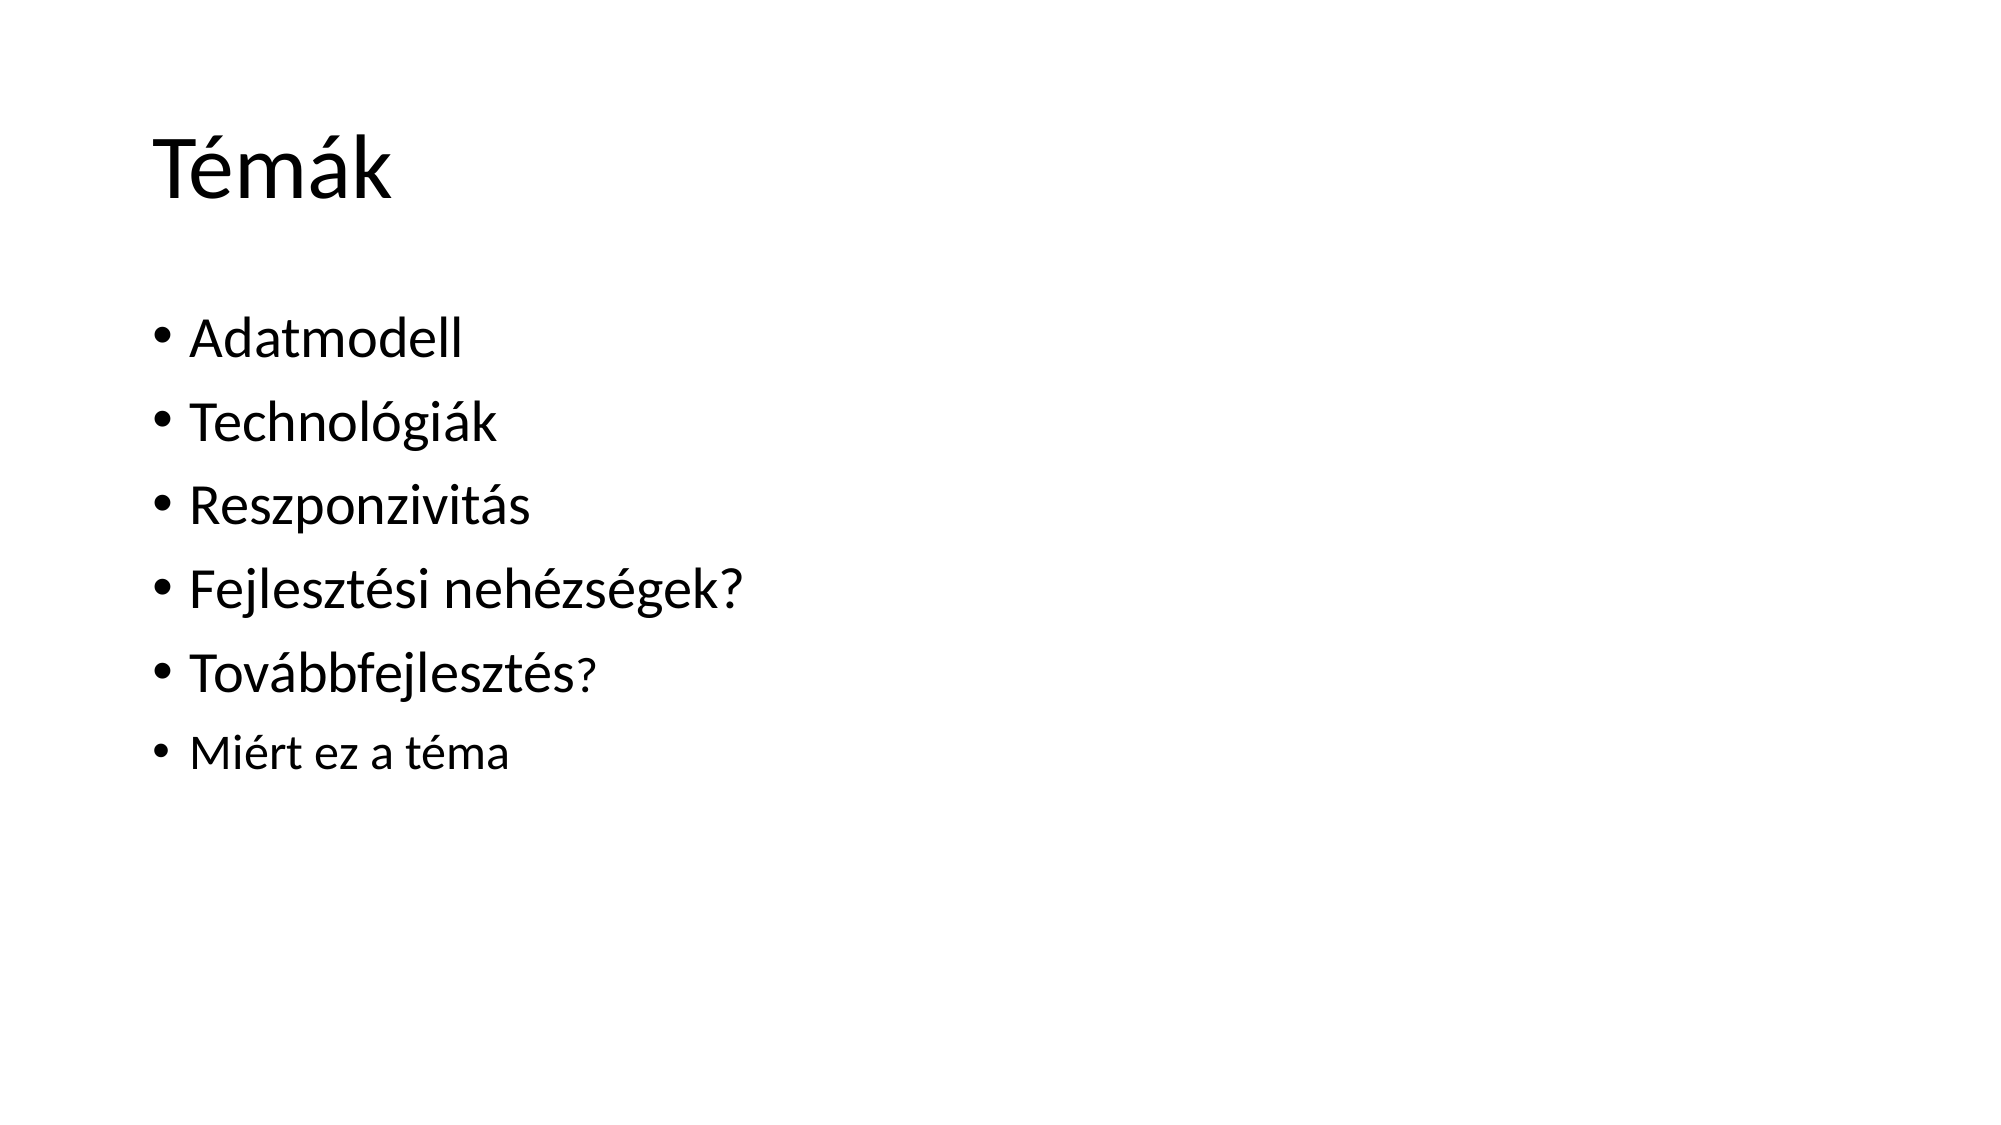

# Témák
Adatmodell
Technológiák
Reszponzivitás
Fejlesztési nehézségek?
Továbbfejlesztés?
Miért ez a téma